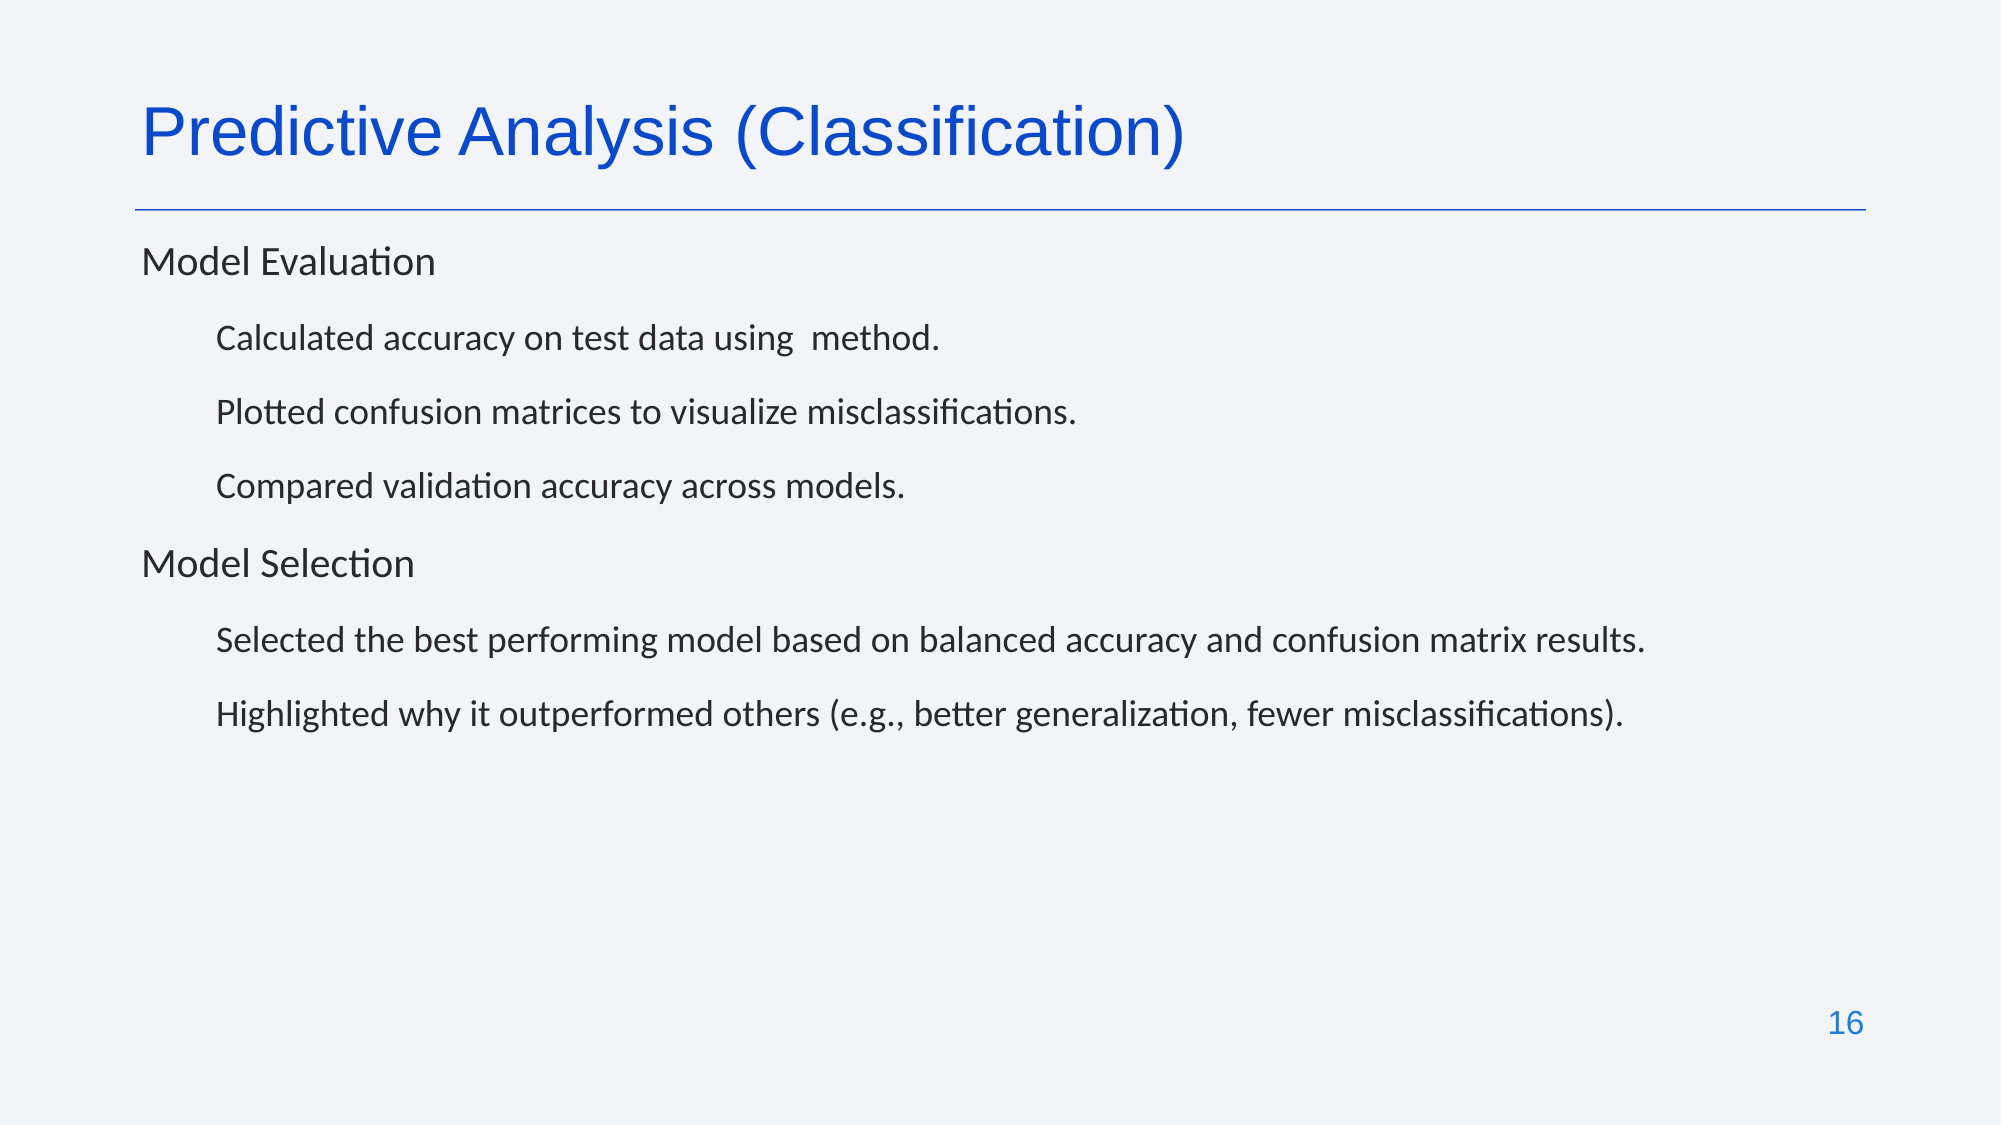

Predictive Analysis (Classification)
Model Evaluation
Calculated accuracy on test data using  method.
Plotted confusion matrices to visualize misclassifications.
Compared validation accuracy across models.
Model Selection
Selected the best performing model based on balanced accuracy and confusion matrix results.
Highlighted why it outperformed others (e.g., better generalization, fewer misclassifications).

16